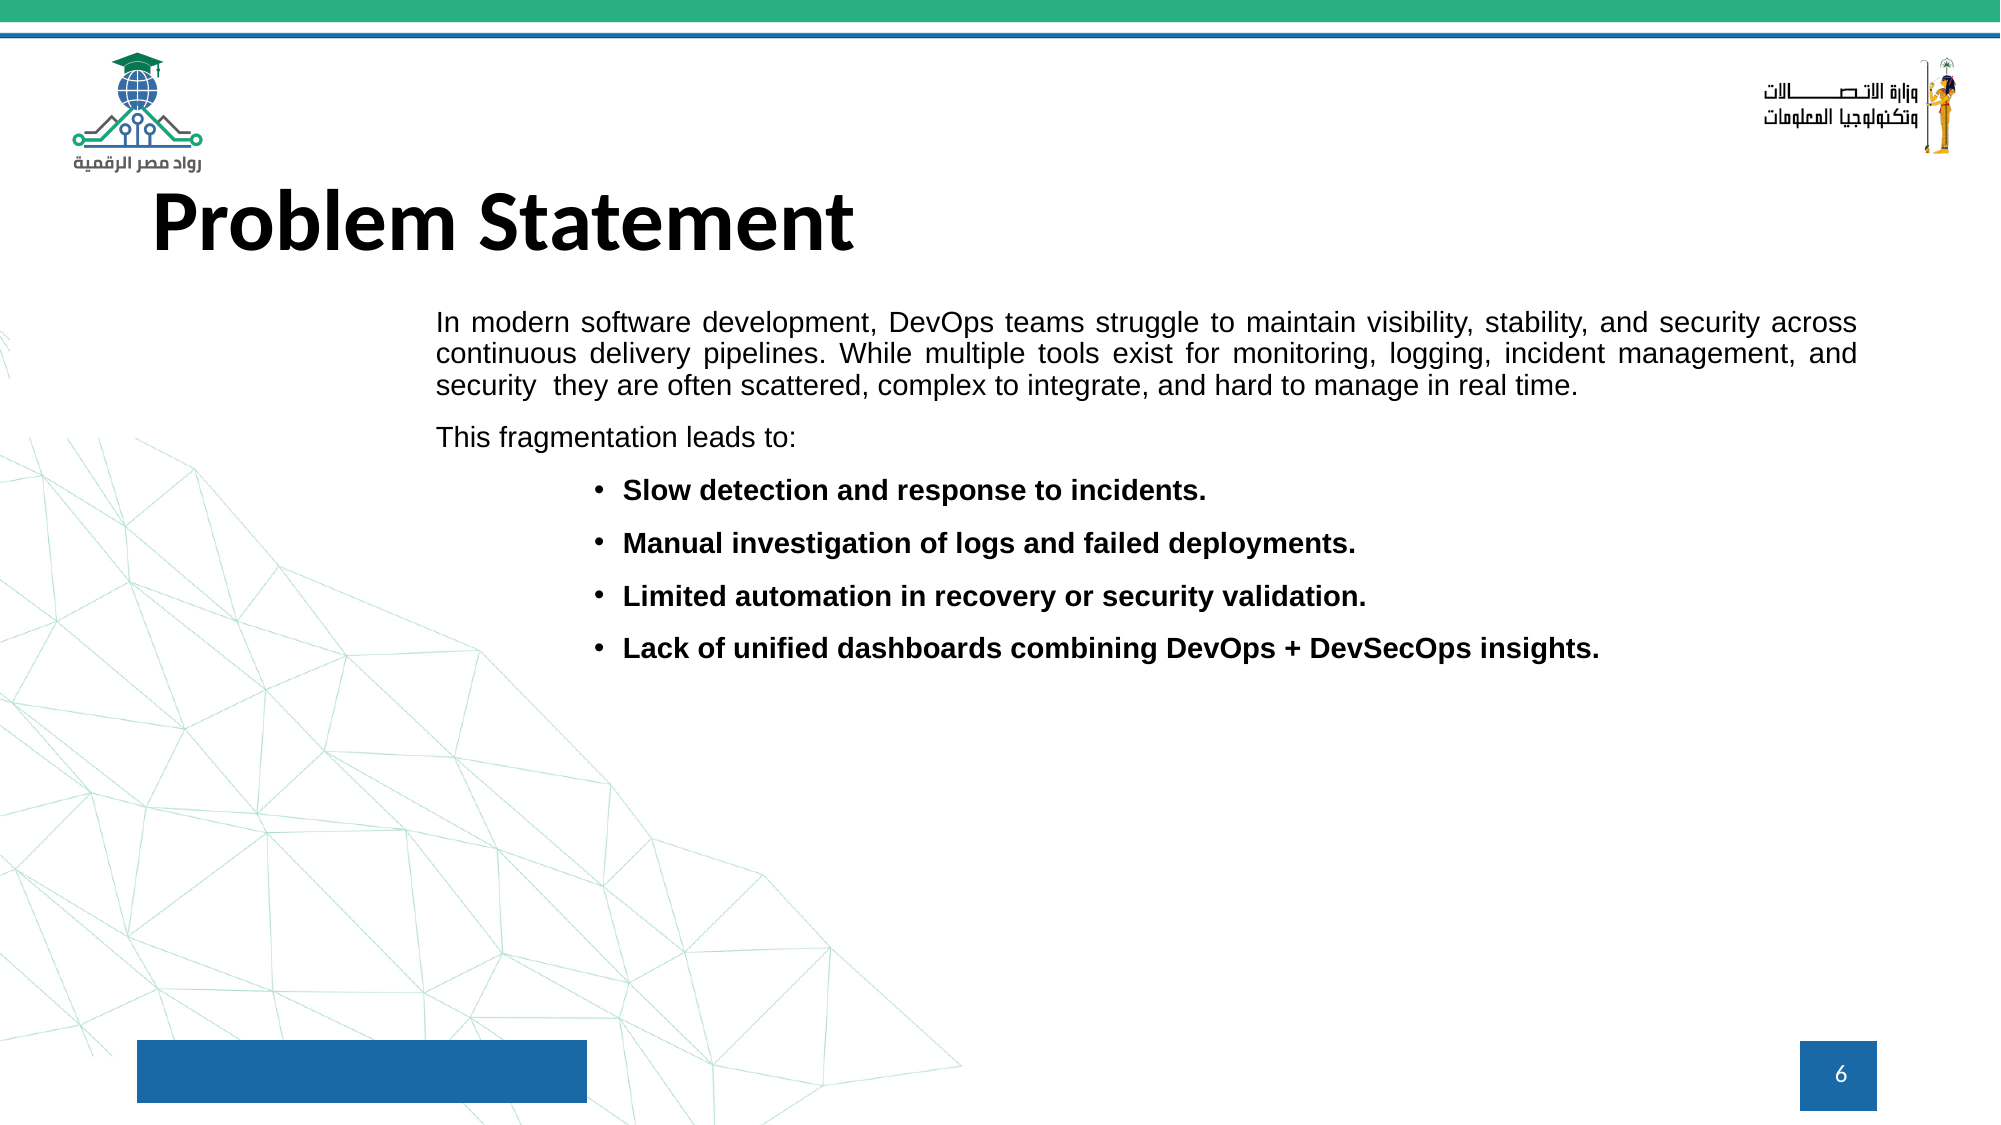

# Problem Statement
In modern software development, DevOps teams struggle to maintain visibility, stability, and security across continuous delivery pipelines. While multiple tools exist for monitoring, logging, incident management, and security  they are often scattered, complex to integrate, and hard to manage in real time.
This fragmentation leads to:
Slow detection and response to incidents.
Manual investigation of logs and failed deployments.
Limited automation in recovery or security validation.
Lack of unified dashboards combining DevOps + DevSecOps insights.
6